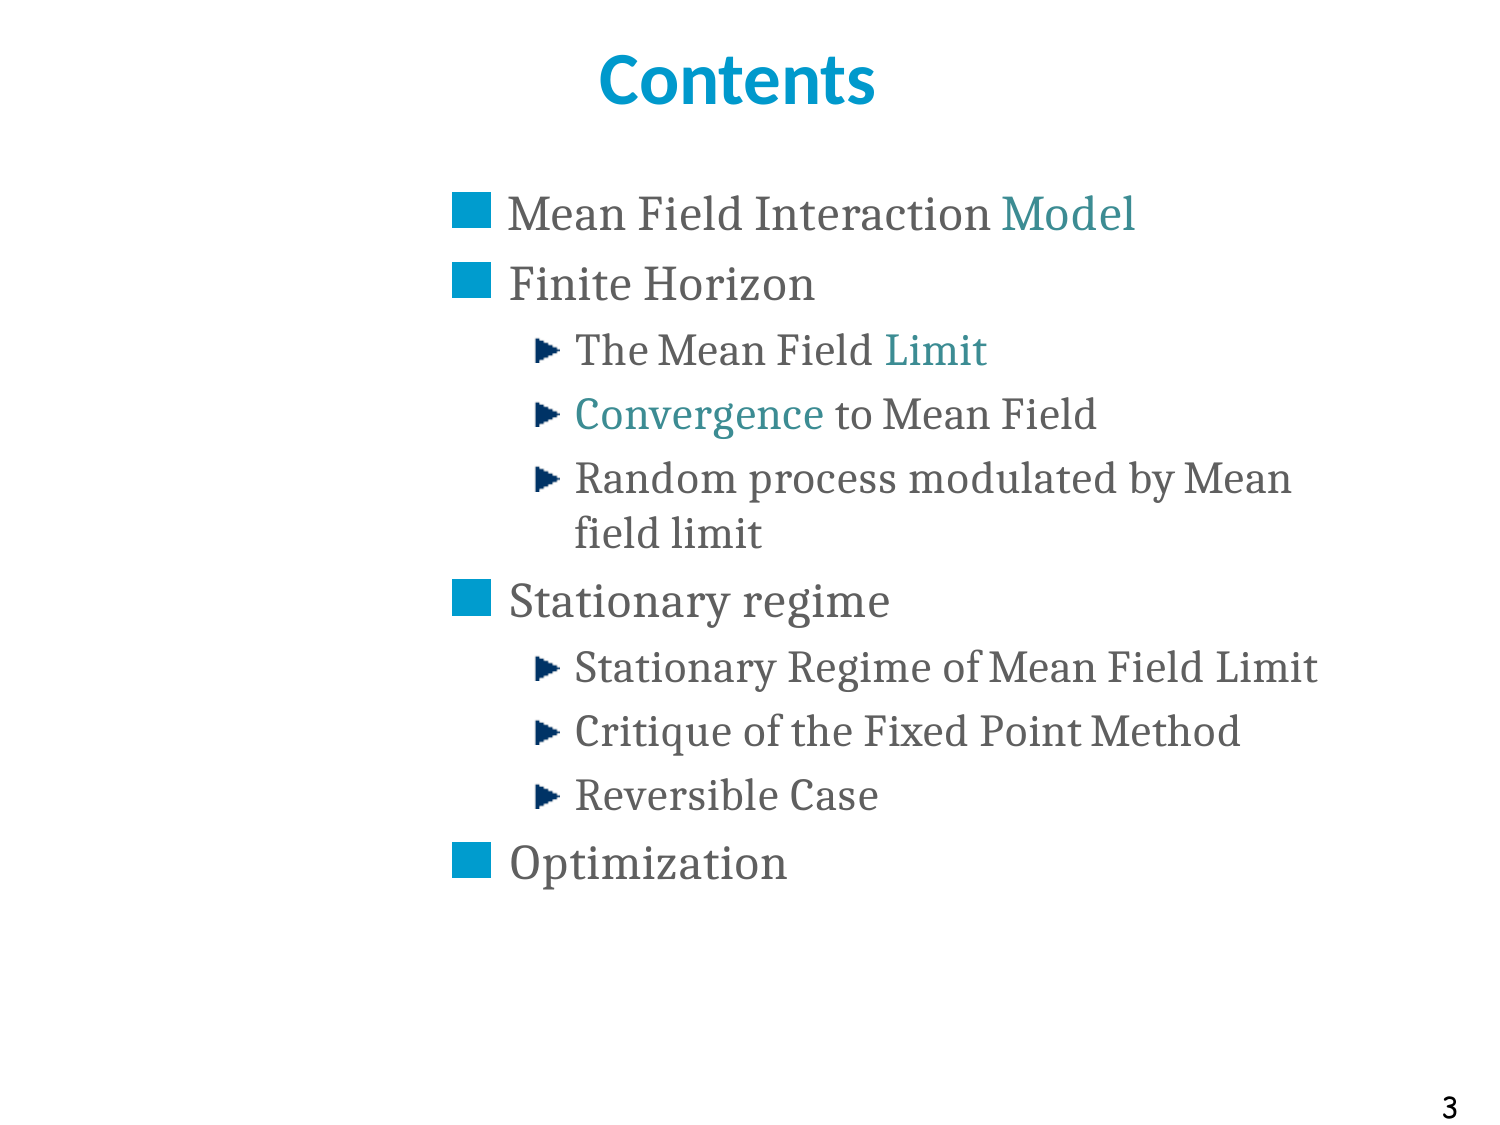

# Contents
Mean Field Interaction Model
Finite Horizon
The Mean Field Limit
Convergence to Mean Field
Random process modulated by Mean field limit
Stationary regime
Stationary Regime of Mean Field Limit
Critique of the Fixed Point Method
Reversible Case
Optimization

3